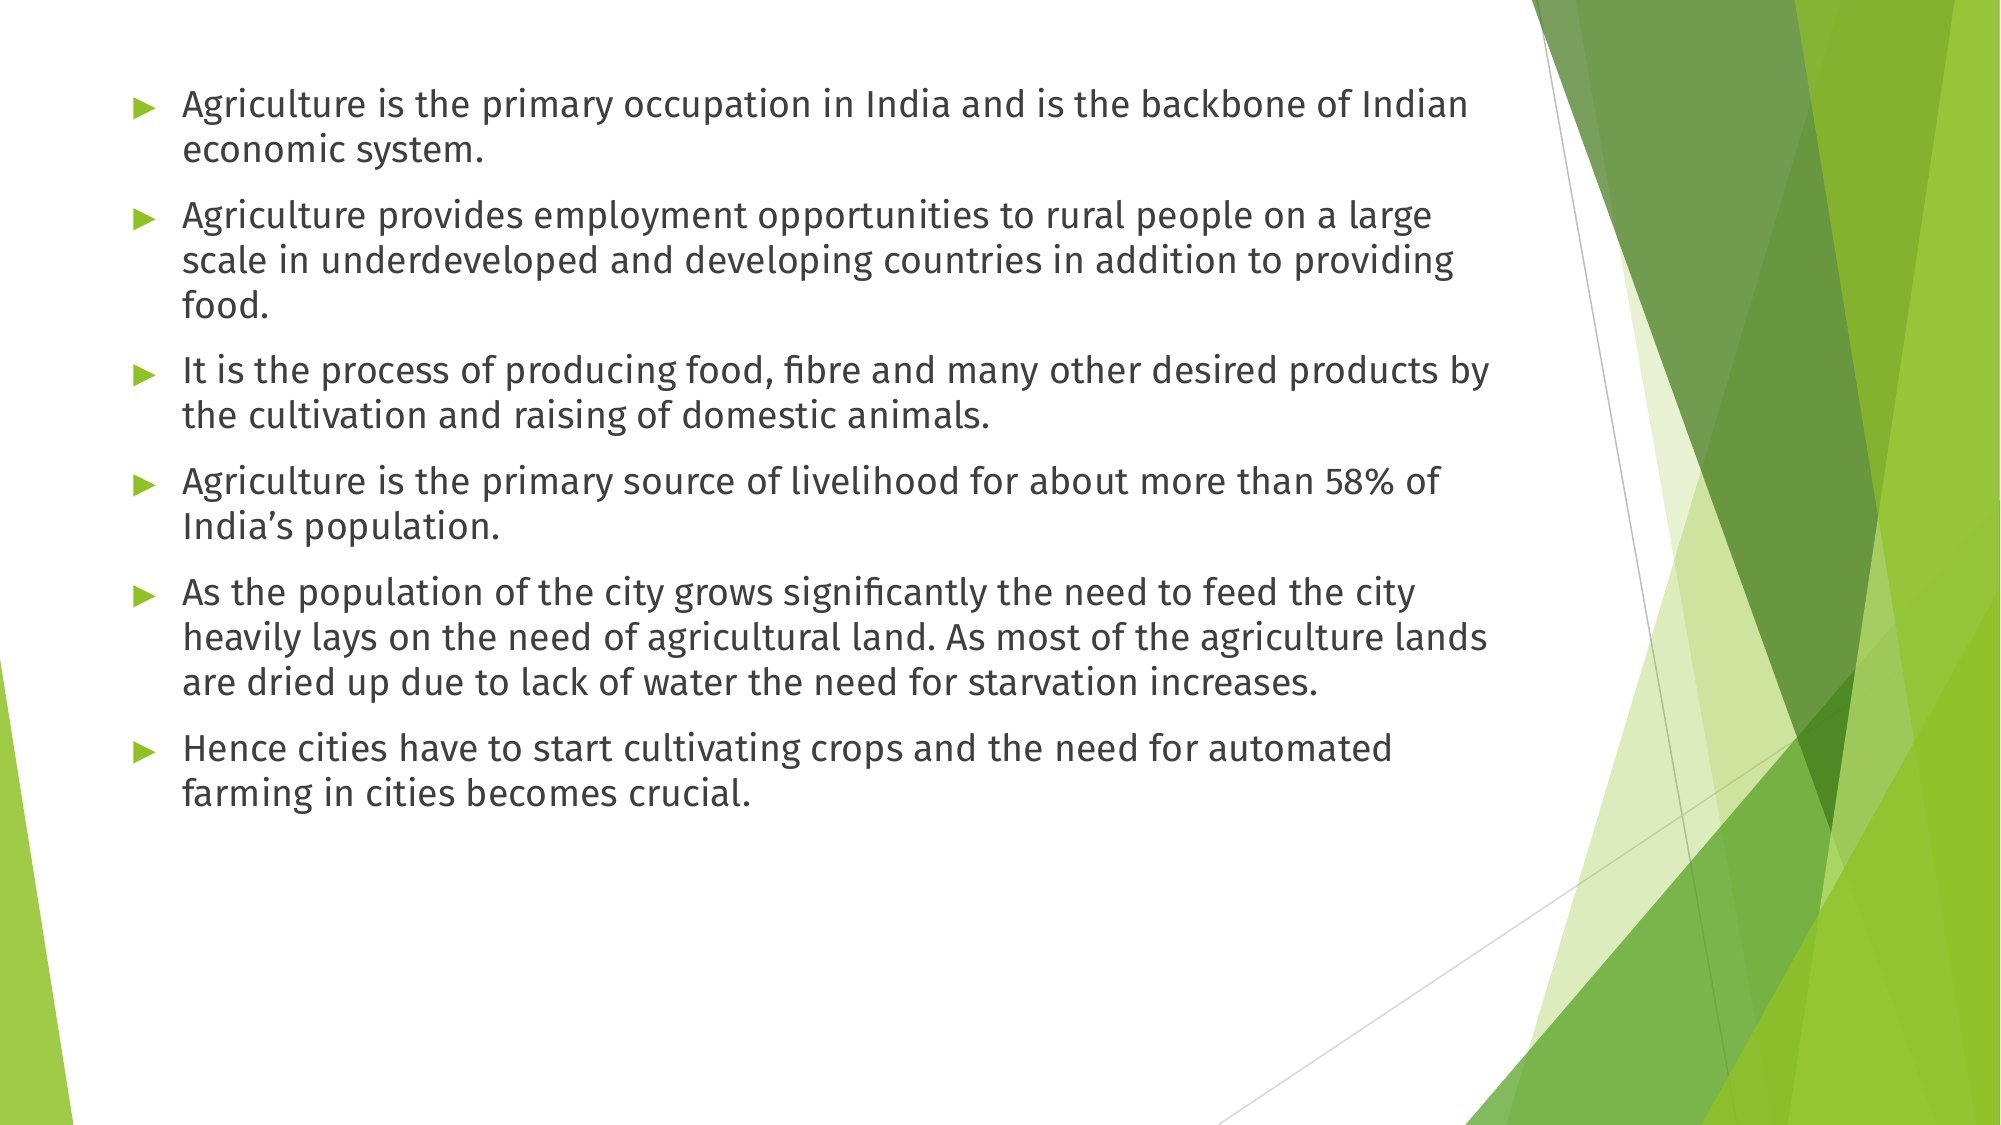

Agriculture is the primary occupation in India and is the backbone of Indian economic system.
Agriculture provides employment opportunities to rural people on a large scale in underdeveloped and developing countries in addition to providing food.
It is the process of producing food, fibre and many other desired products by the cultivation and raising of domestic animals.
Agriculture is the primary source of livelihood for about more than 58% of India’s population.
As the population of the city grows significantly the need to feed the city heavily lays on the need of agricultural land. As most of the agriculture lands are dried up due to lack of water the need for starvation increases.
Hence cities have to start cultivating crops and the need for automated farming in cities becomes crucial.